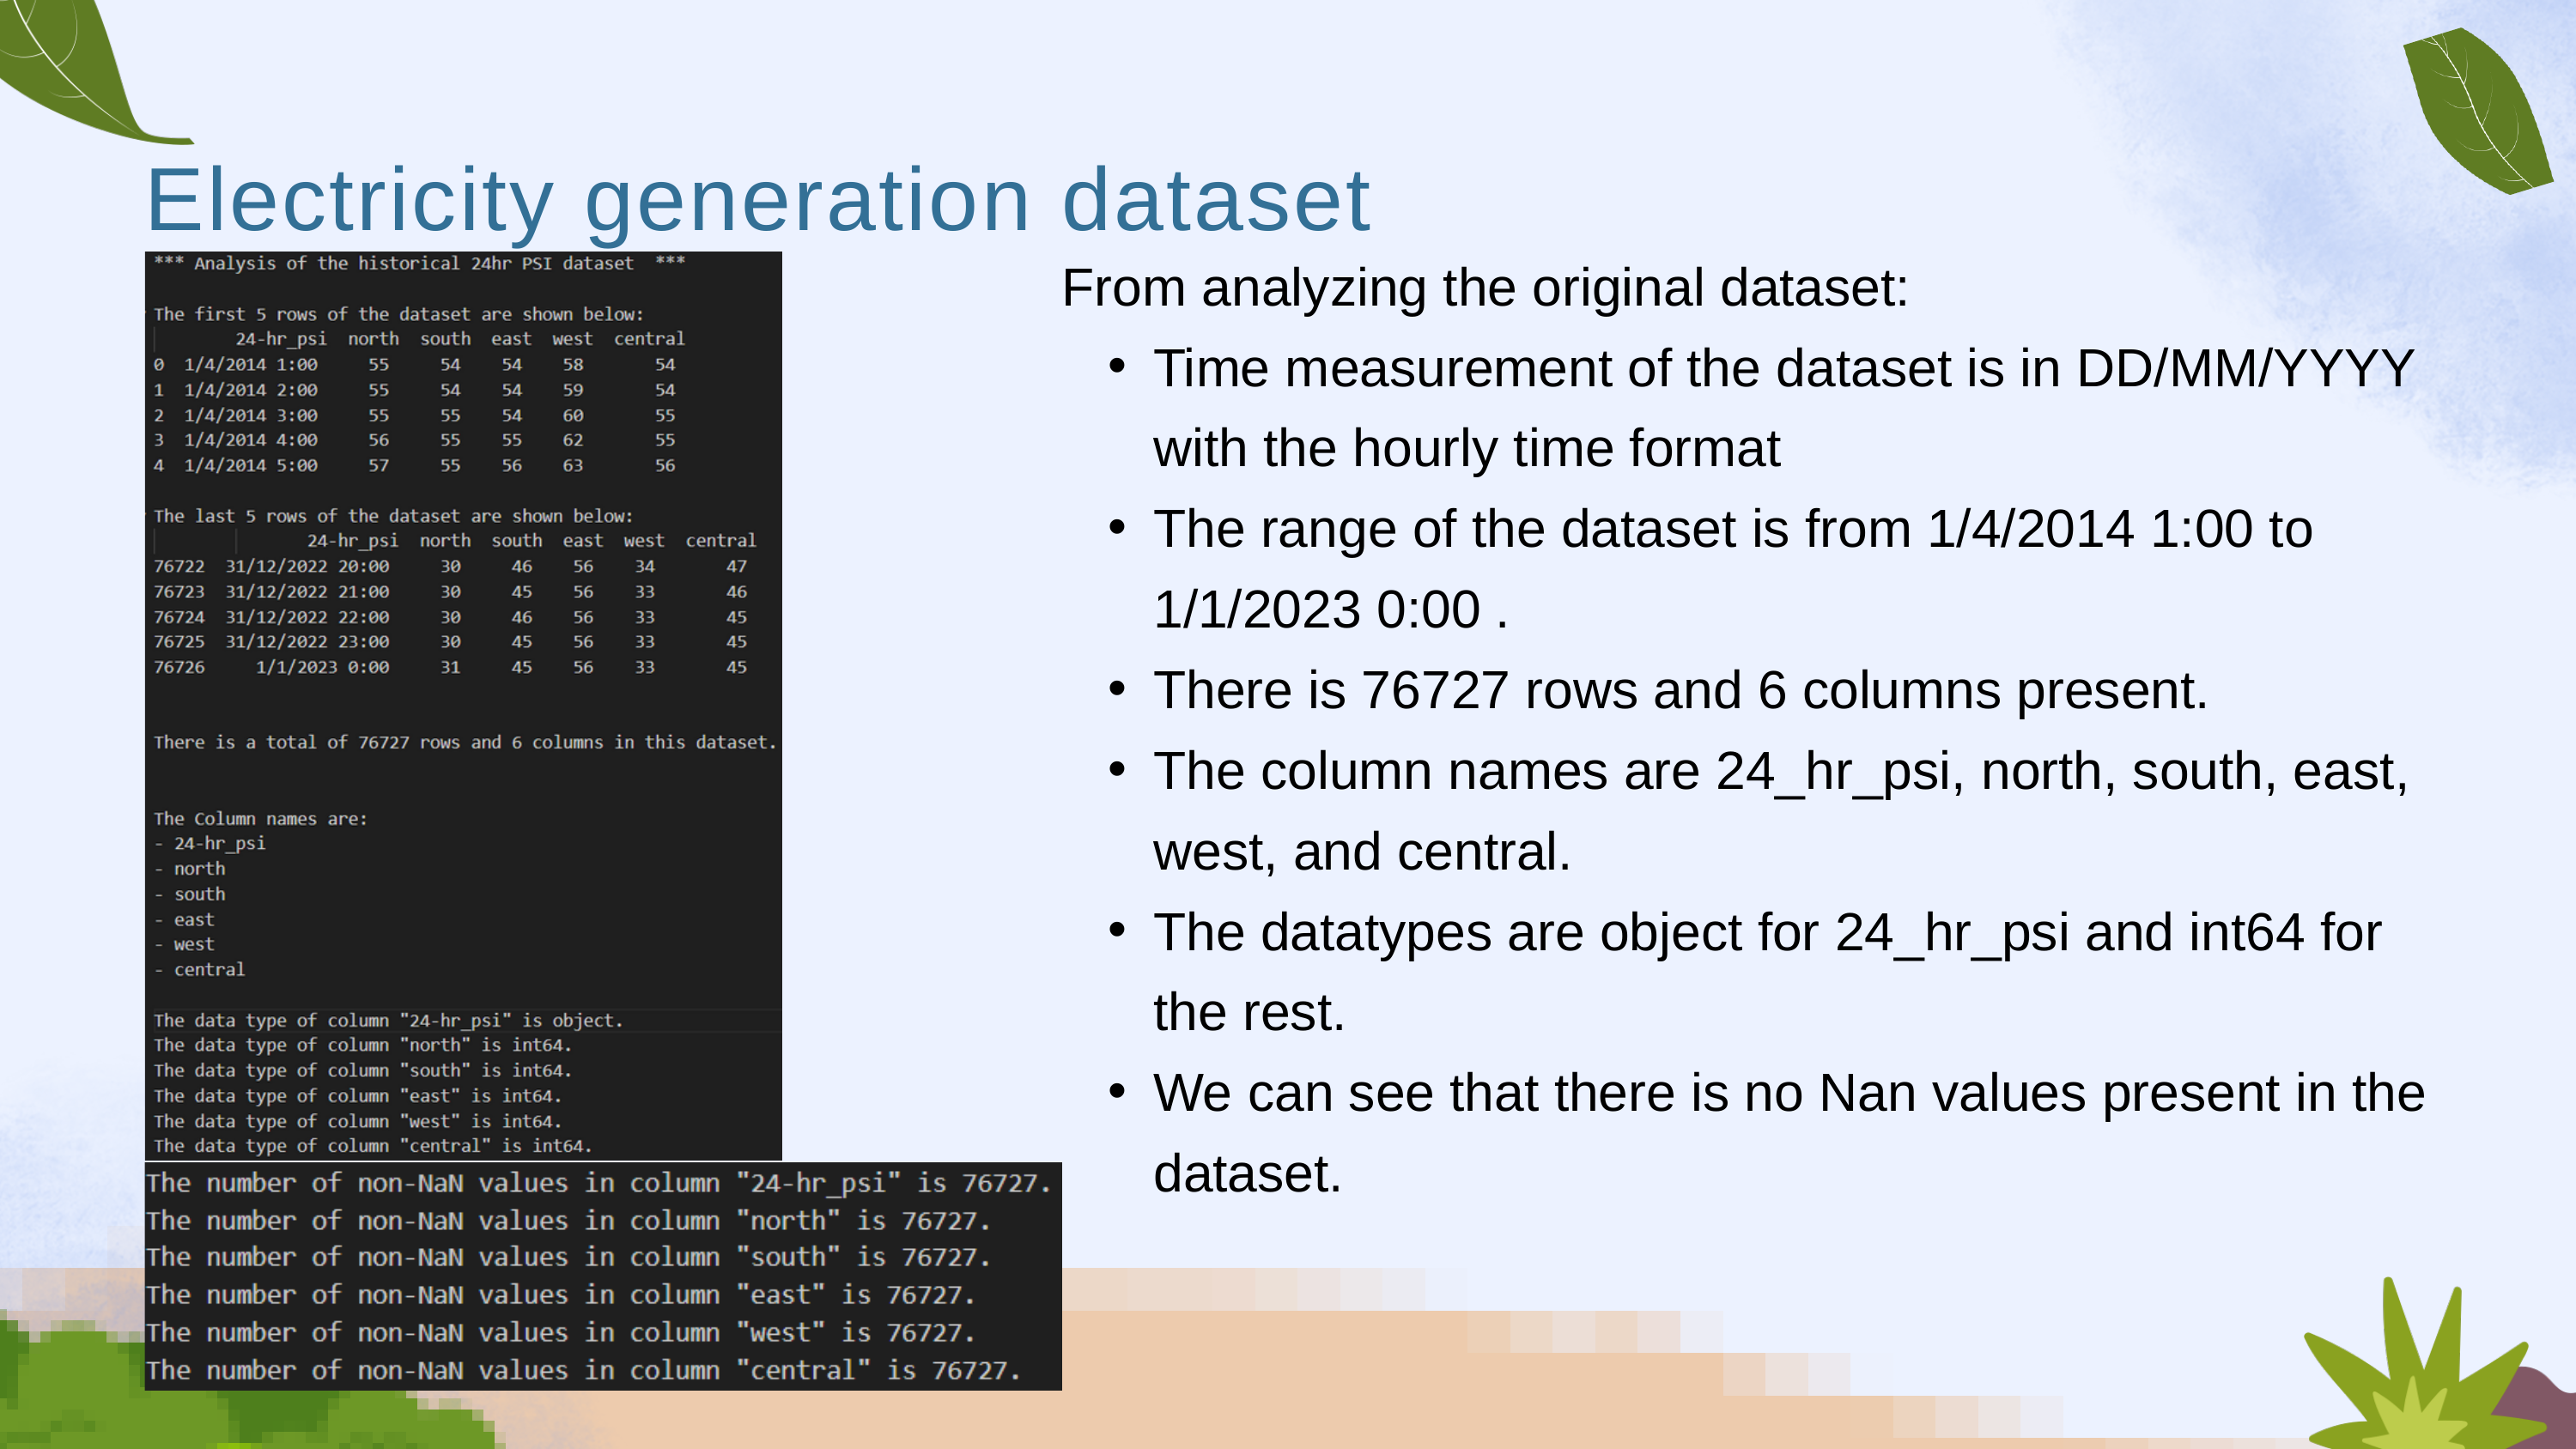

Electricity generation dataset
From analyzing the original dataset:
Time measurement of the dataset is in DD/MM/YYYY with the hourly time format
The range of the dataset is from 1/4/2014 1:00 to 1/1/2023 0:00 .
There is 76727 rows and 6 columns present.
The column names are 24_hr_psi, north, south, east, west, and central.
The datatypes are object for 24_hr_psi and int64 for the rest.
We can see that there is no Nan values present in the dataset.